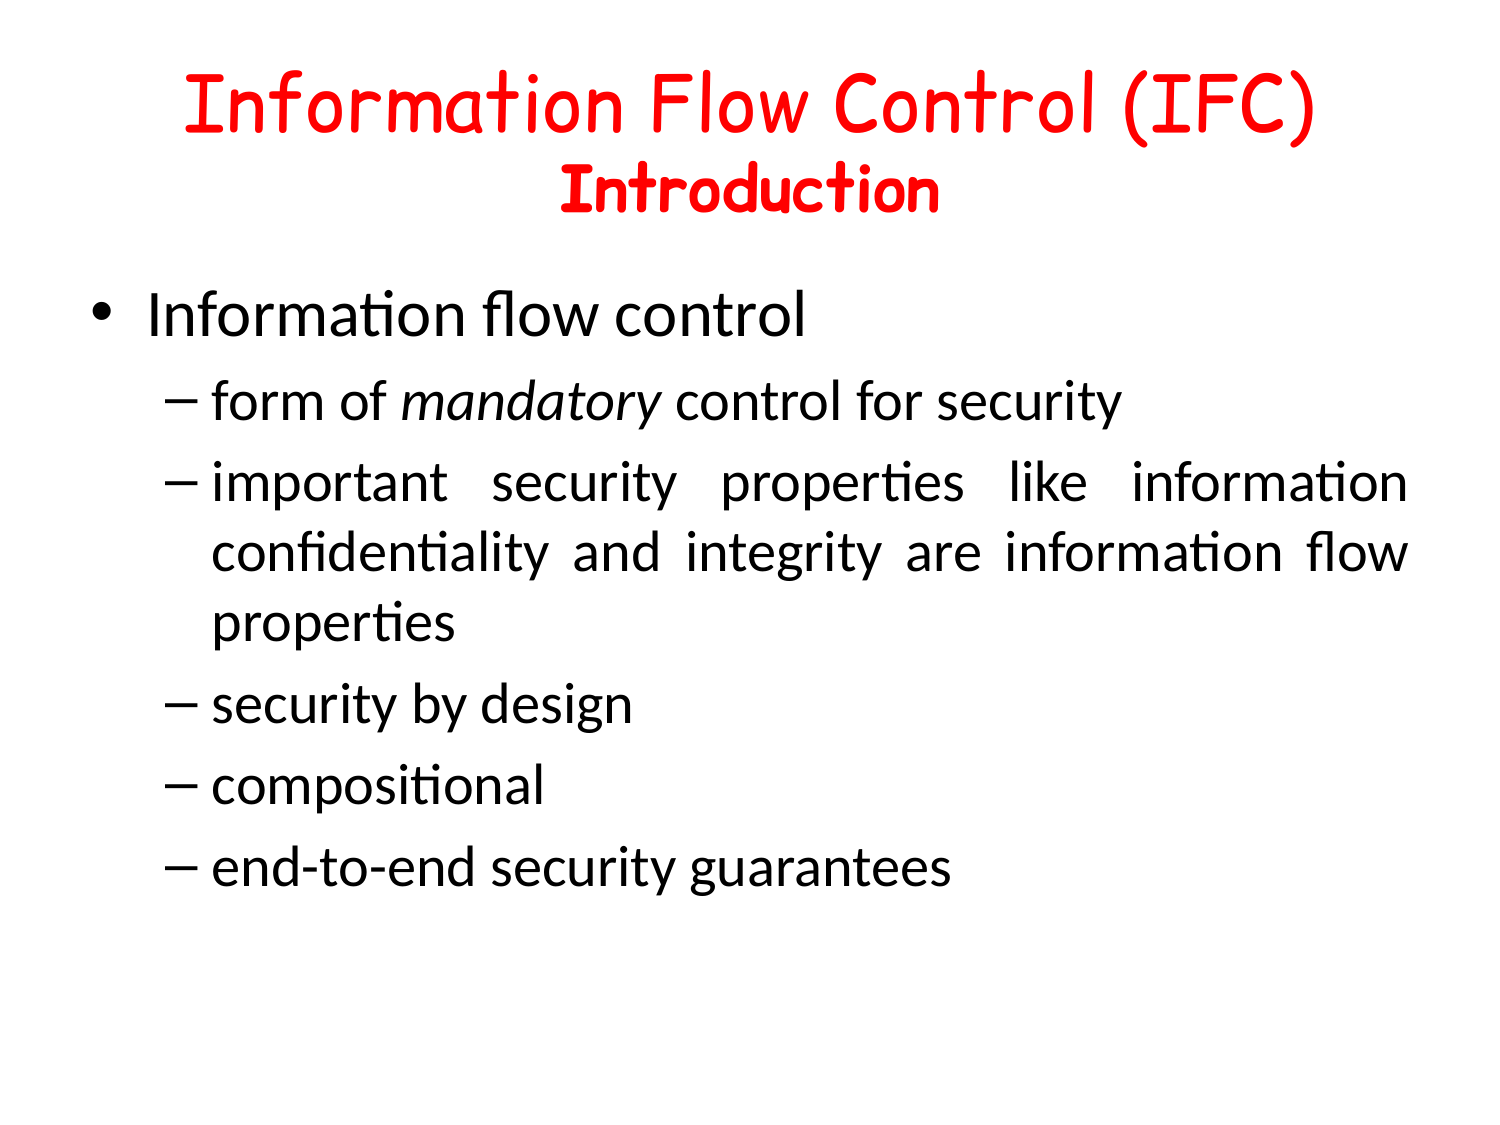

# Information Flow Control (IFC) Introduction
Information flow control
form of mandatory control for security
important security properties like information confidentiality and integrity are information flow properties
security by design
compositional
end-to-end security guarantees